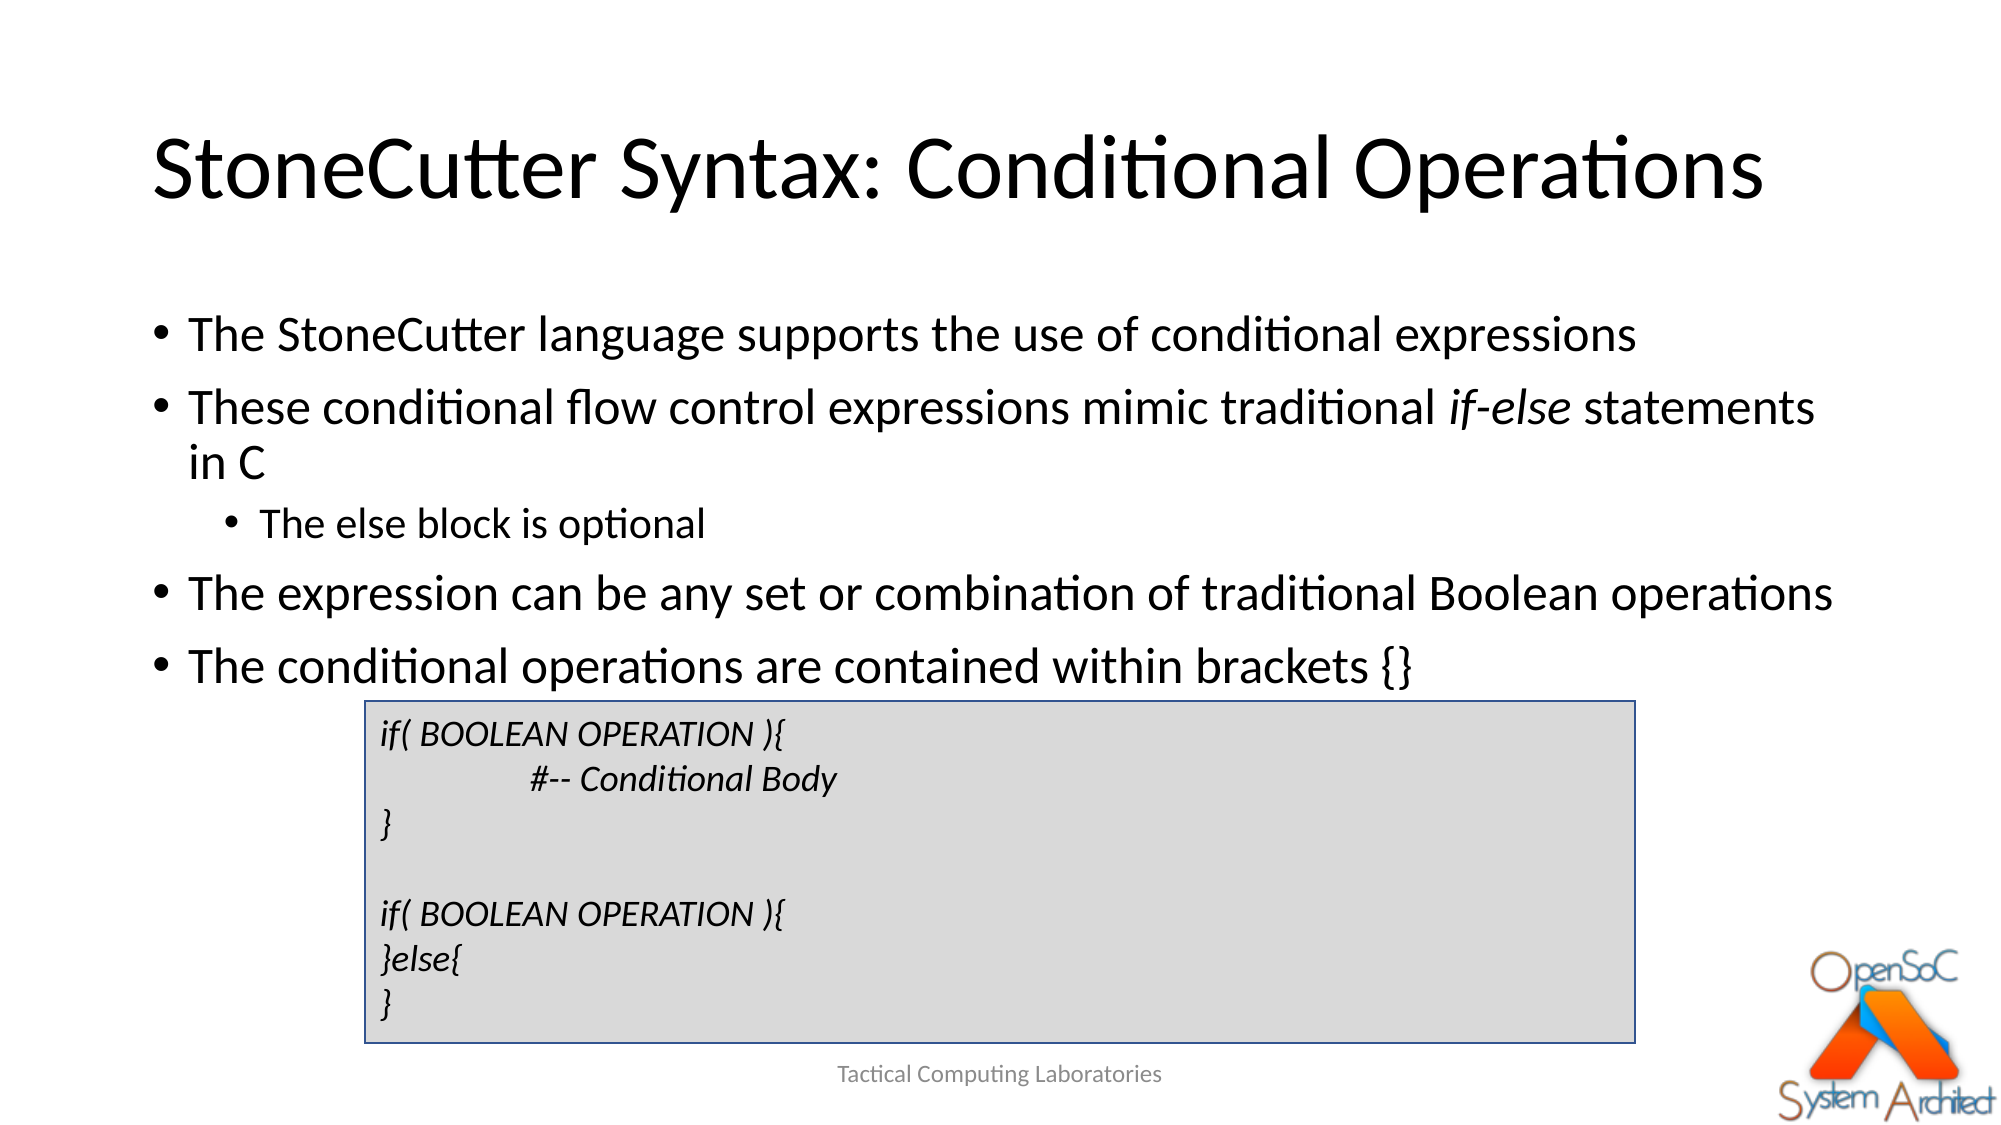

# StoneCutter Syntax: Conditional Operations
The StoneCutter language supports the use of conditional expressions
These conditional flow control expressions mimic traditional if-else statements in C
The else block is optional
The expression can be any set or combination of traditional Boolean operations
The conditional operations are contained within brackets {}
if( BOOLEAN OPERATION ){
	#-- Conditional Body
}

if( BOOLEAN OPERATION ){
}else{
}

Tactical Computing Laboratories